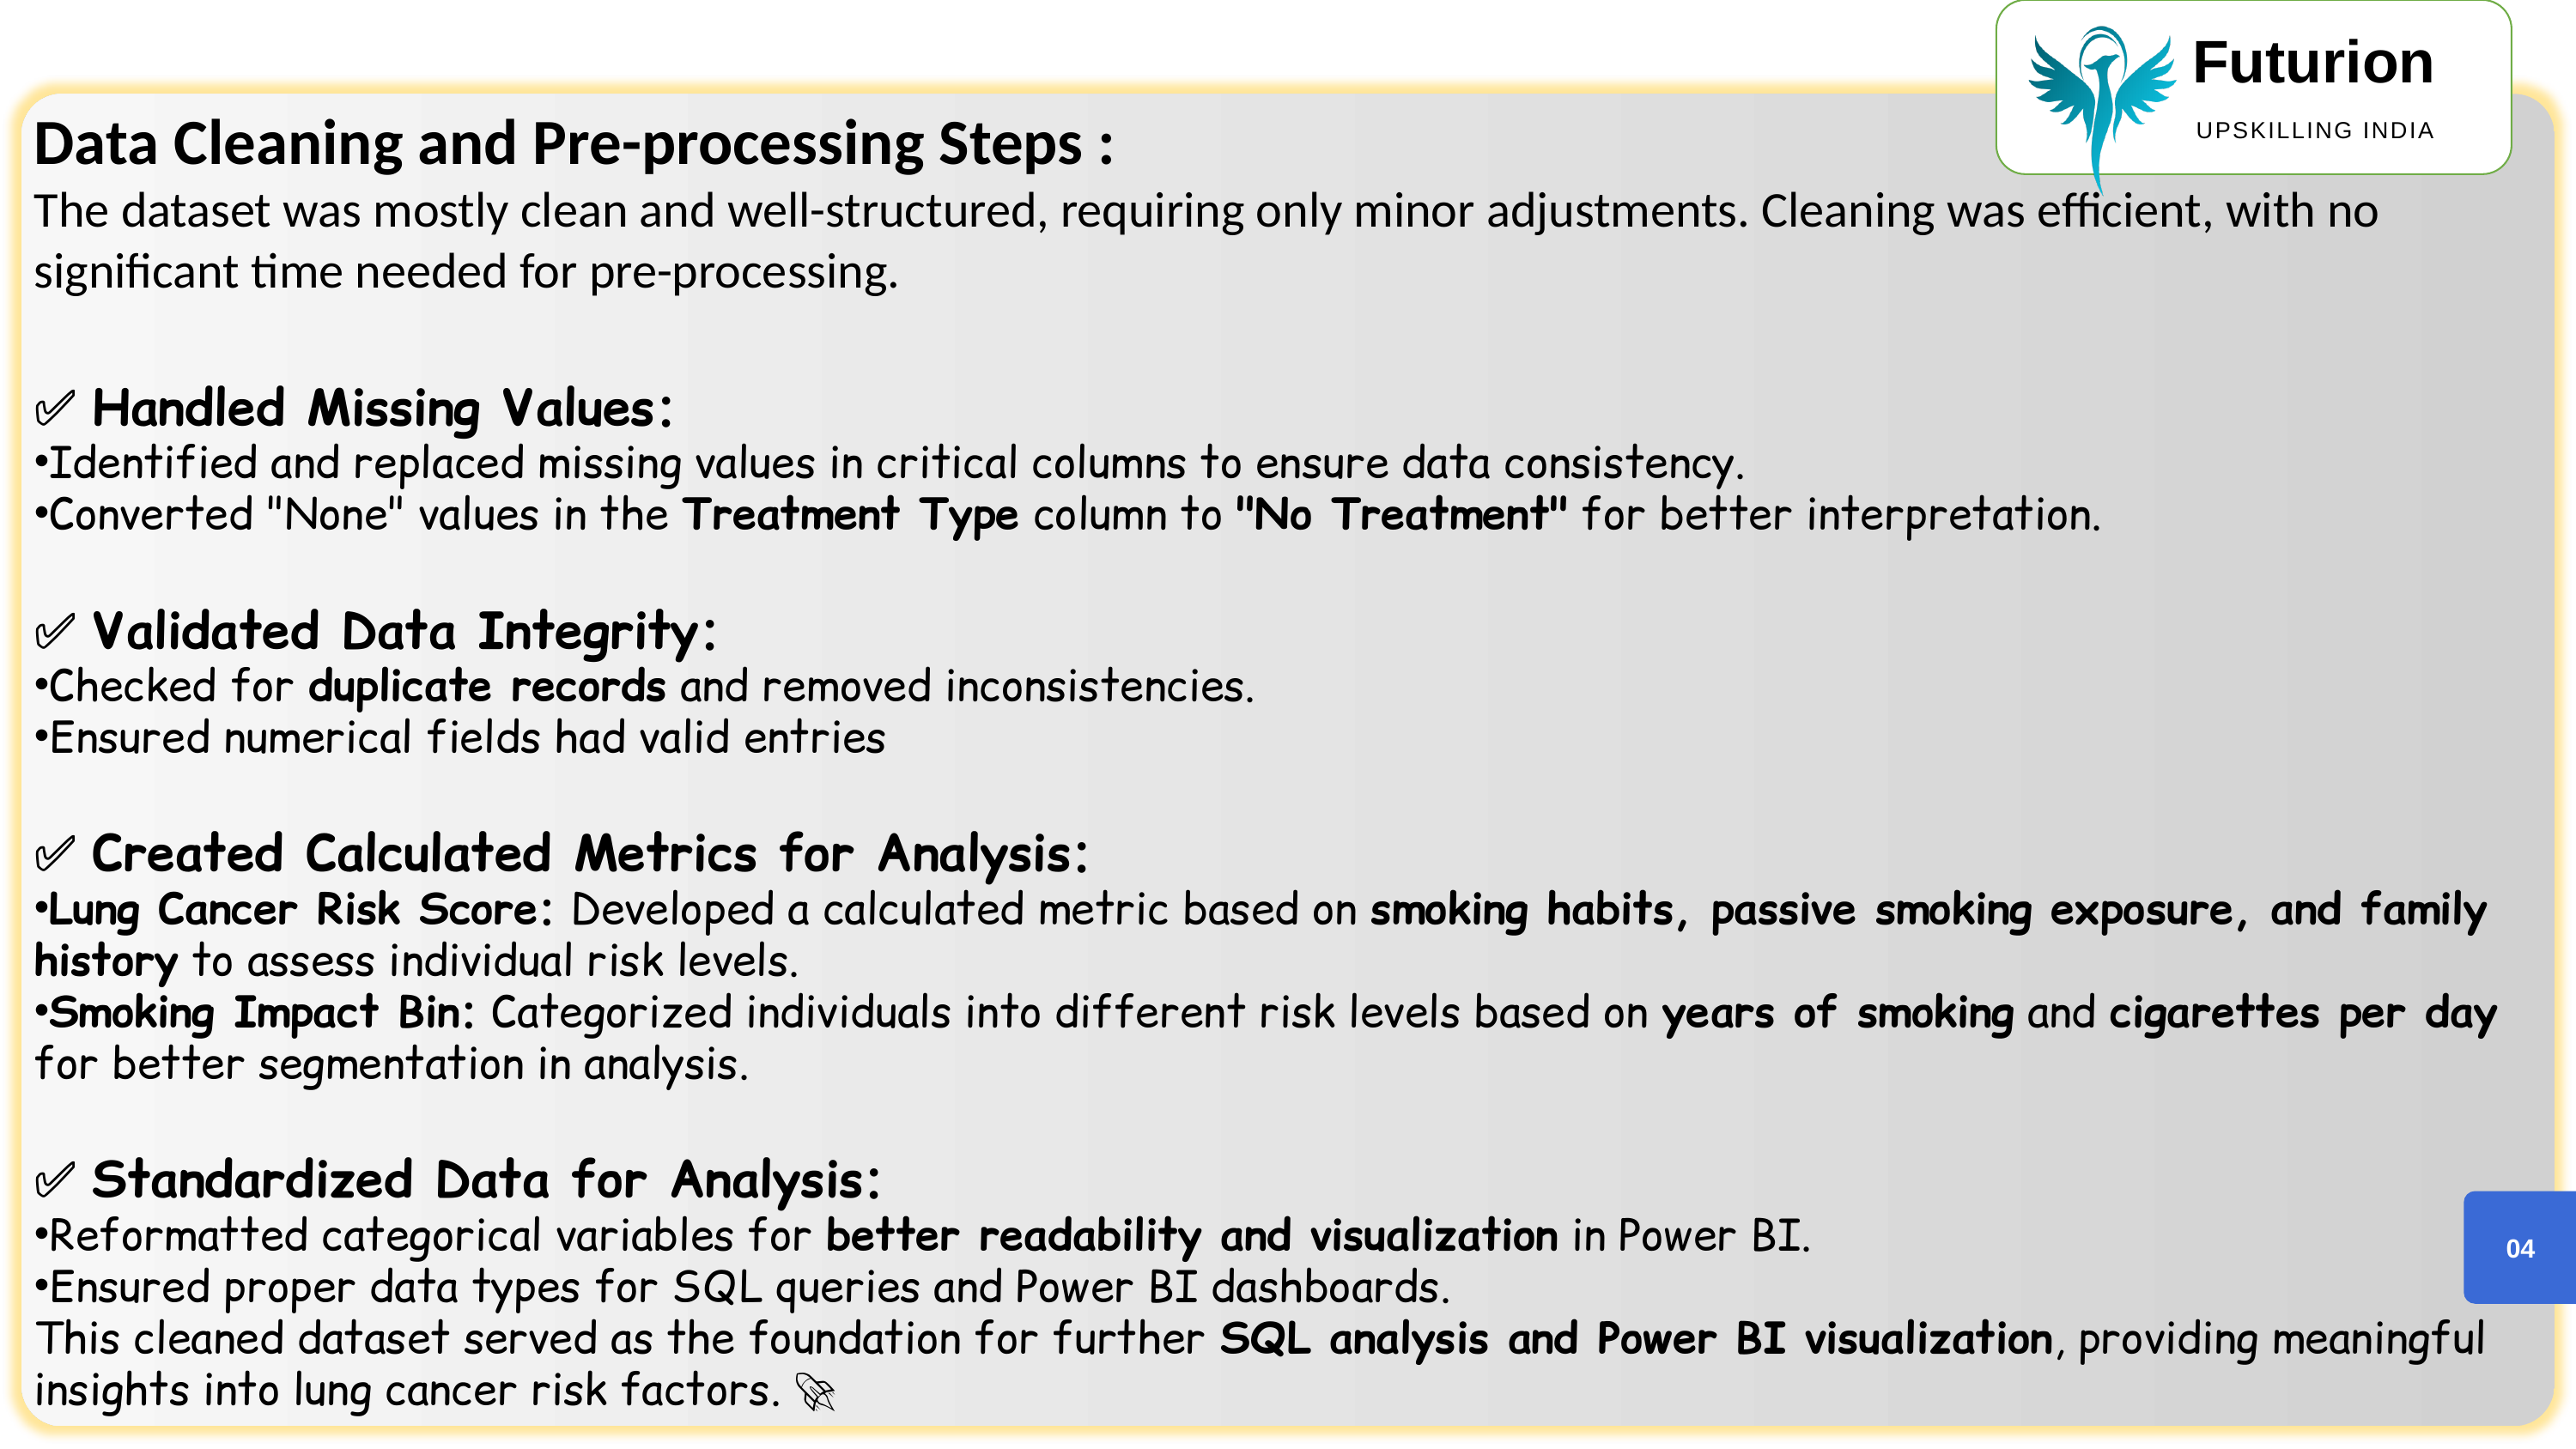

Futurion
UPSKILLING INDIA
Data Cleaning and Pre-processing Steps :
The dataset was mostly clean and well-structured, requiring only minor adjustments. Cleaning was efficient, with no significant time needed for pre-processing.

✅ Handled Missing Values:
Identified and replaced missing values in critical columns to ensure data consistency.
Converted "None" values in the Treatment Type column to "No Treatment" for better interpretation.

✅ Validated Data Integrity:
Checked for duplicate records and removed inconsistencies.
Ensured numerical fields had valid entries

✅ Created Calculated Metrics for Analysis:
Lung Cancer Risk Score: Developed a calculated metric based on smoking habits, passive smoking exposure, and family history to assess individual risk levels.
Smoking Impact Bin: Categorized individuals into different risk levels based on years of smoking and cigarettes per day for better segmentation in analysis.

✅ Standardized Data for Analysis:
Reformatted categorical variables for better readability and visualization in Power BI.
Ensured proper data types for SQL queries and Power BI dashboards.
This cleaned dataset served as the foundation for further SQL analysis and Power BI visualization, providing meaningful insights into lung cancer risk factors. 🚀

04